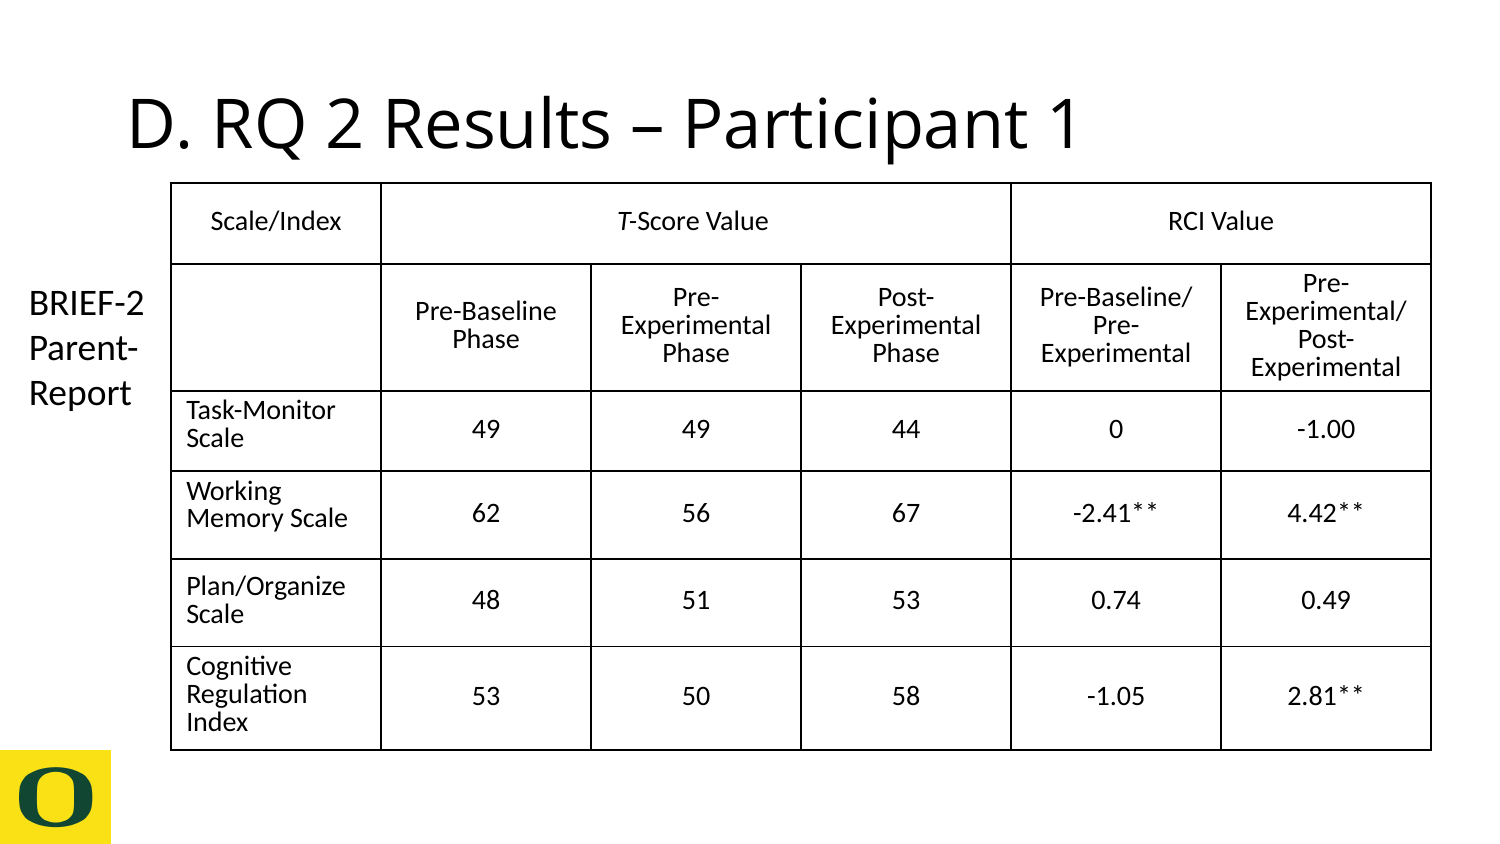

# D. RQ 2 Results – Participant 1
| Scale/Index | T-Score Value |  |  | RCI Value |  |
| --- | --- | --- | --- | --- | --- |
|  | Pre-Baseline Phase | Pre-Experimental Phase | Post-Experimental Phase | Pre-Baseline/ Pre-Experimental | Pre-Experimental/ Post-Experimental |
| Task-Monitor Scale | 49 | 49 | 44 | 0 | -1.00 |
| Working Memory Scale | 62 | 56 | 67 | -2.41\*\* | 4.42\*\* |
| Plan/Organize Scale | 48 | 51 | 53 | 0.74 | 0.49 |
| Cognitive Regulation Index | 53 | 50 | 58 | -1.05 | 2.81\*\* |
BRIEF-2 Parent-Report